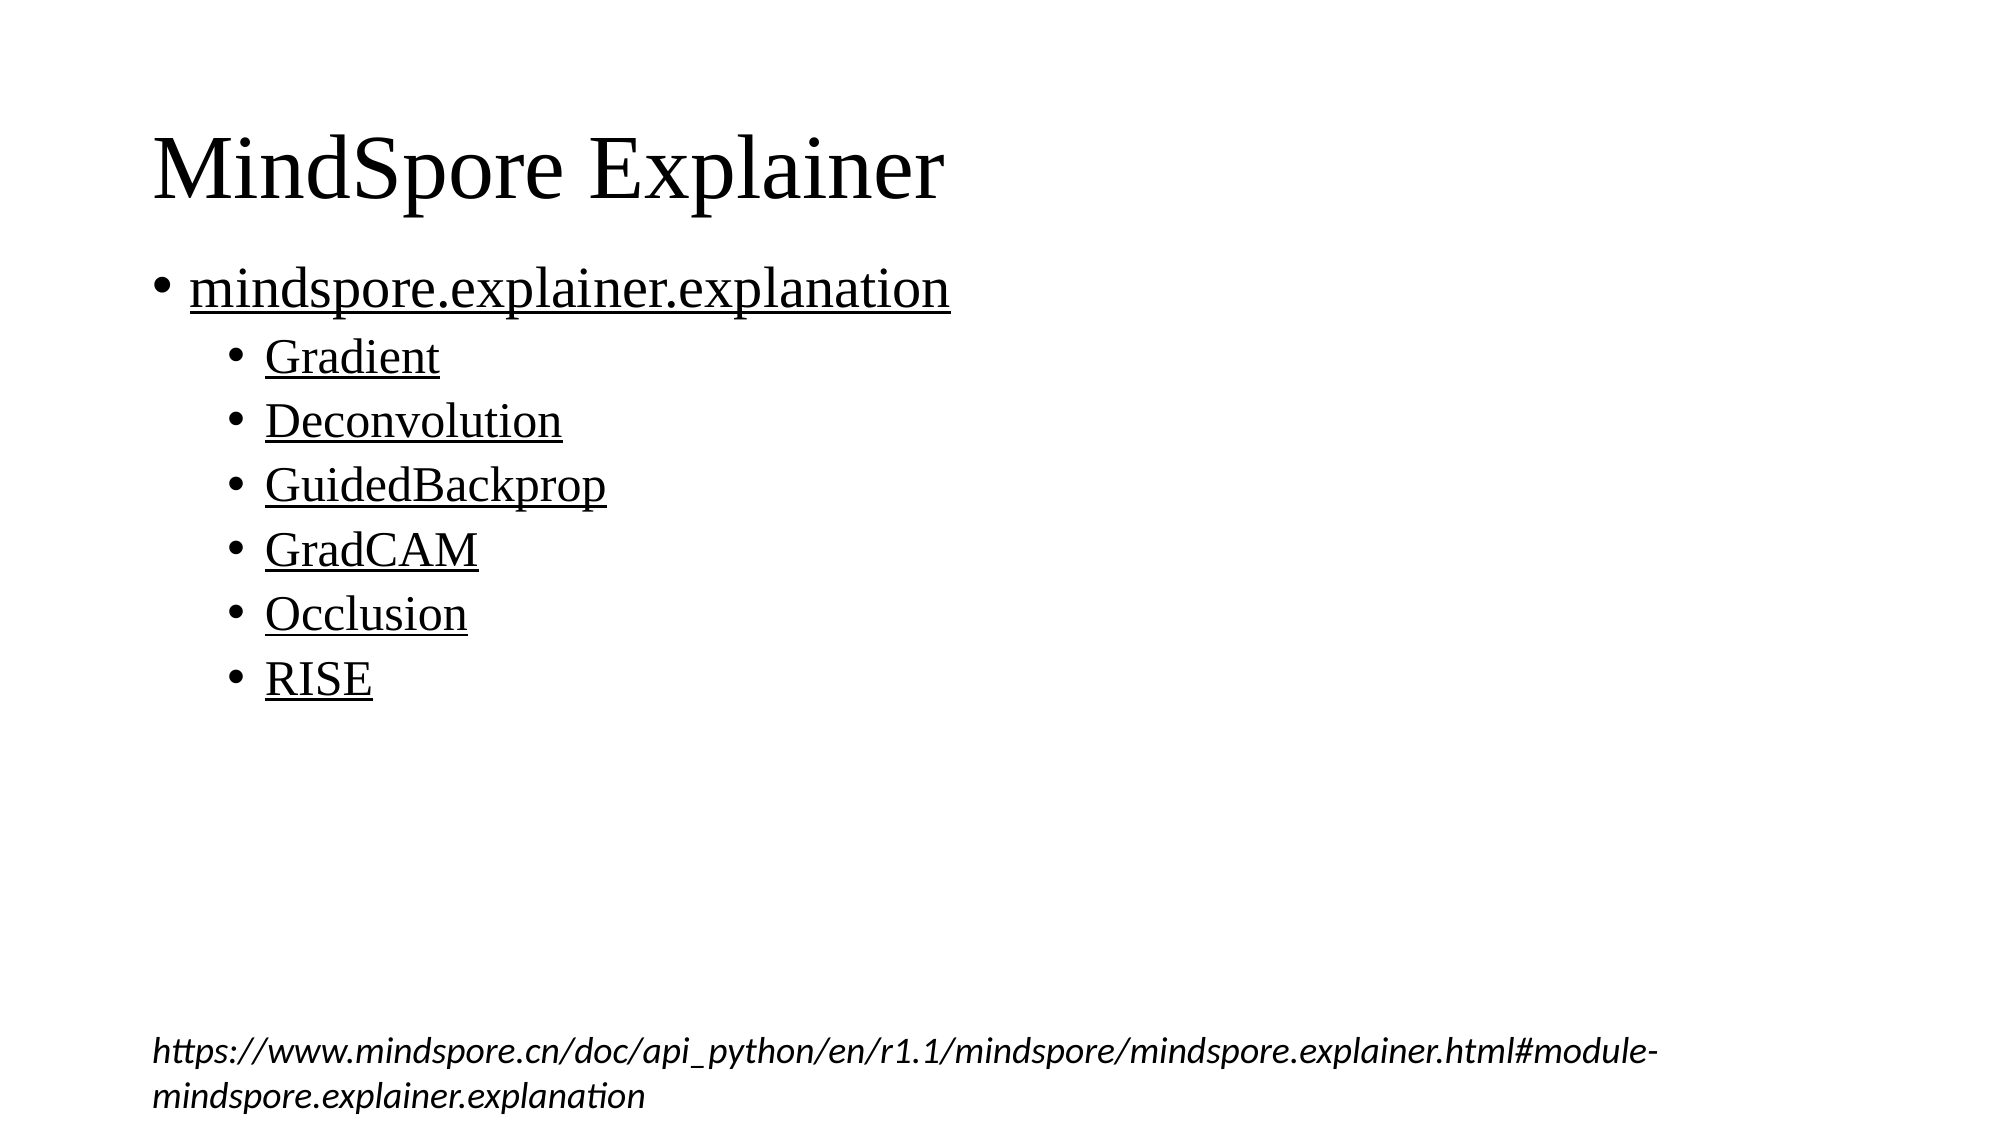

# MindSpore Explainer
mindspore.explainer.explanation
Gradient
Deconvolution
GuidedBackprop
GradCAM
Occlusion
RISE

https://www.mindspore.cn/doc/api_python/en/r1.1/mindspore/mindspore.explainer.html#module-mindspore.explainer.explanation